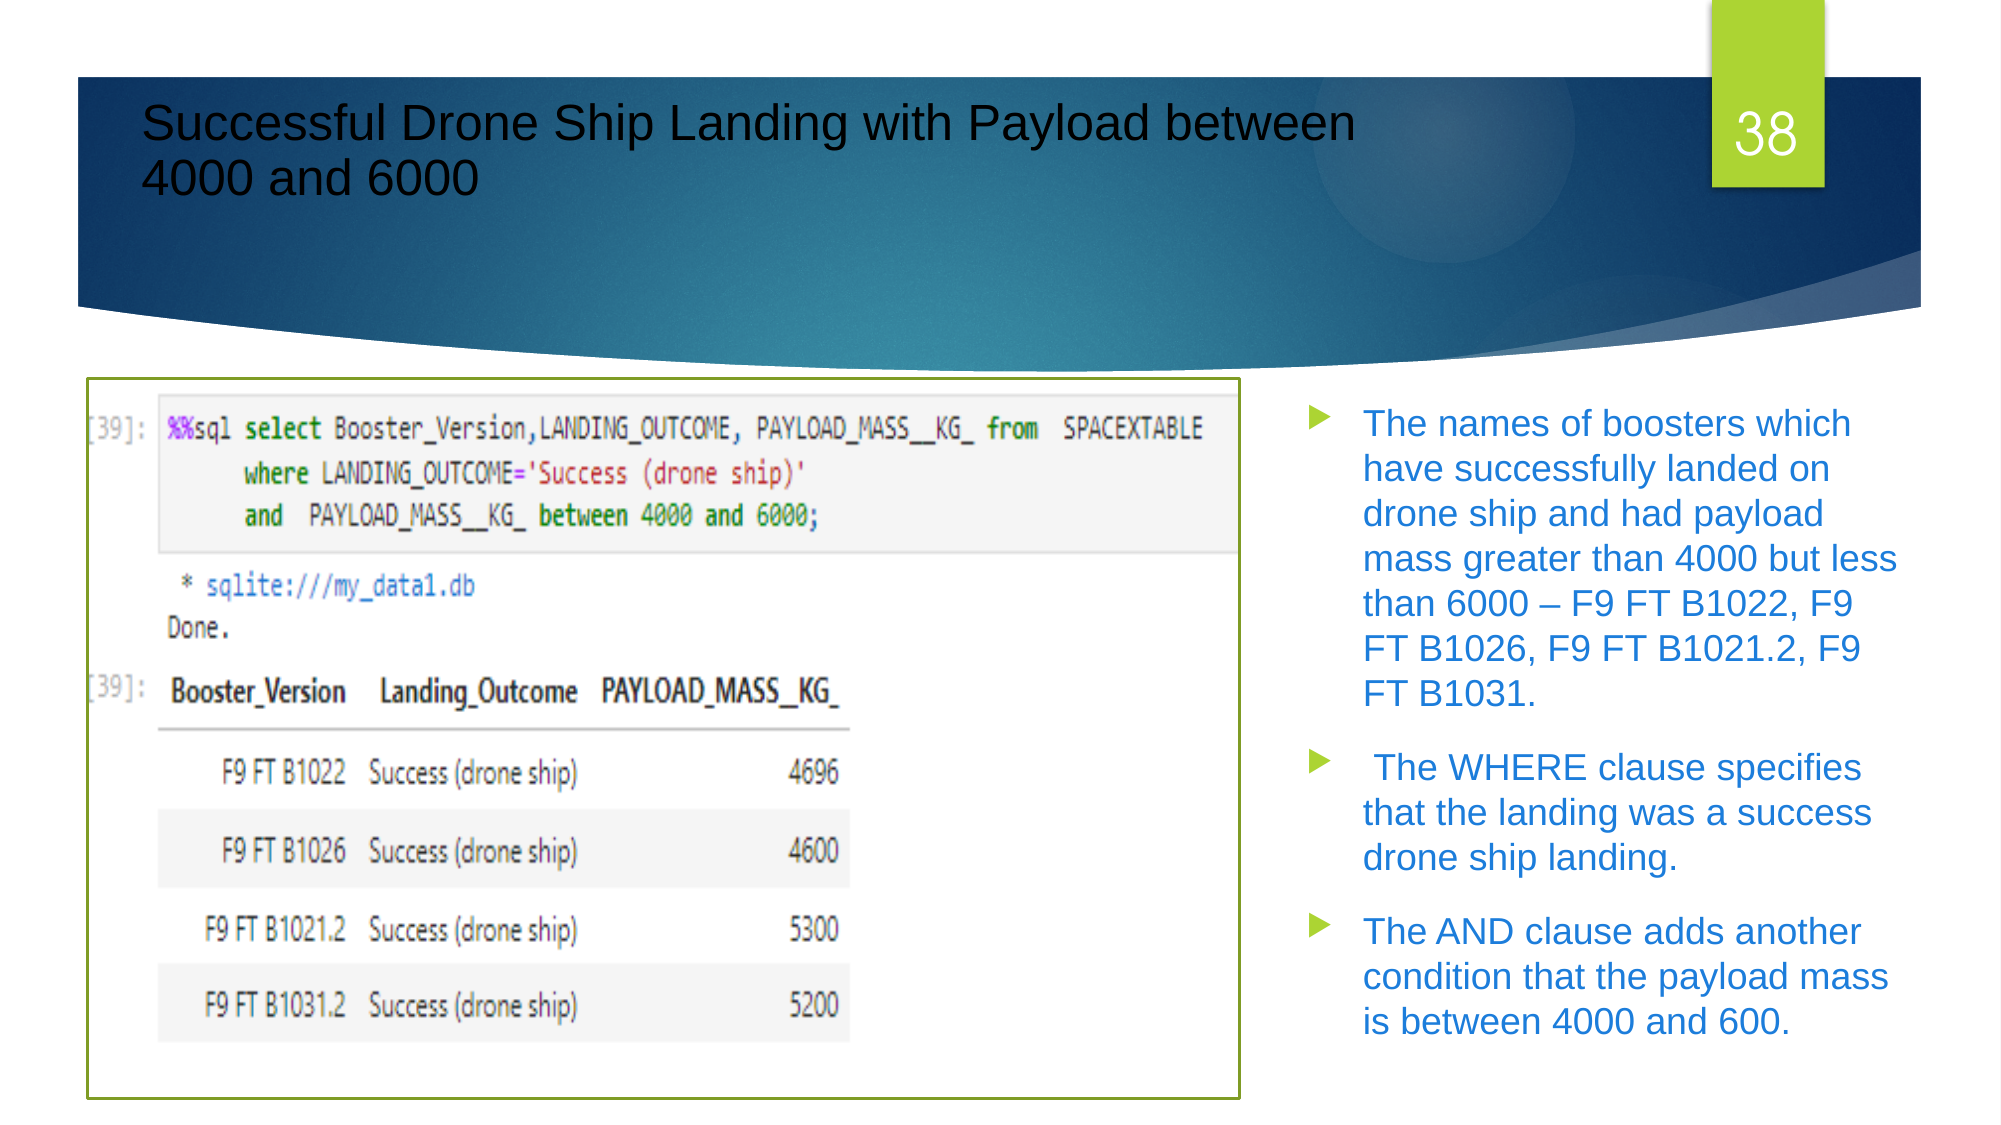

38
Successful Drone Ship Landing with Payload between
4000 and 6000

The names of boosters which have successfully landed on drone ship and had payload mass greater than 4000 but less than 6000 – F9 FT B1022, F9 FT B1026, F9 FT B1021.2, F9 FT B1031.
 The WHERE clause specifies that the landing was a success drone ship landing.
The AND clause adds another condition that the payload mass is between 4000 and 600.